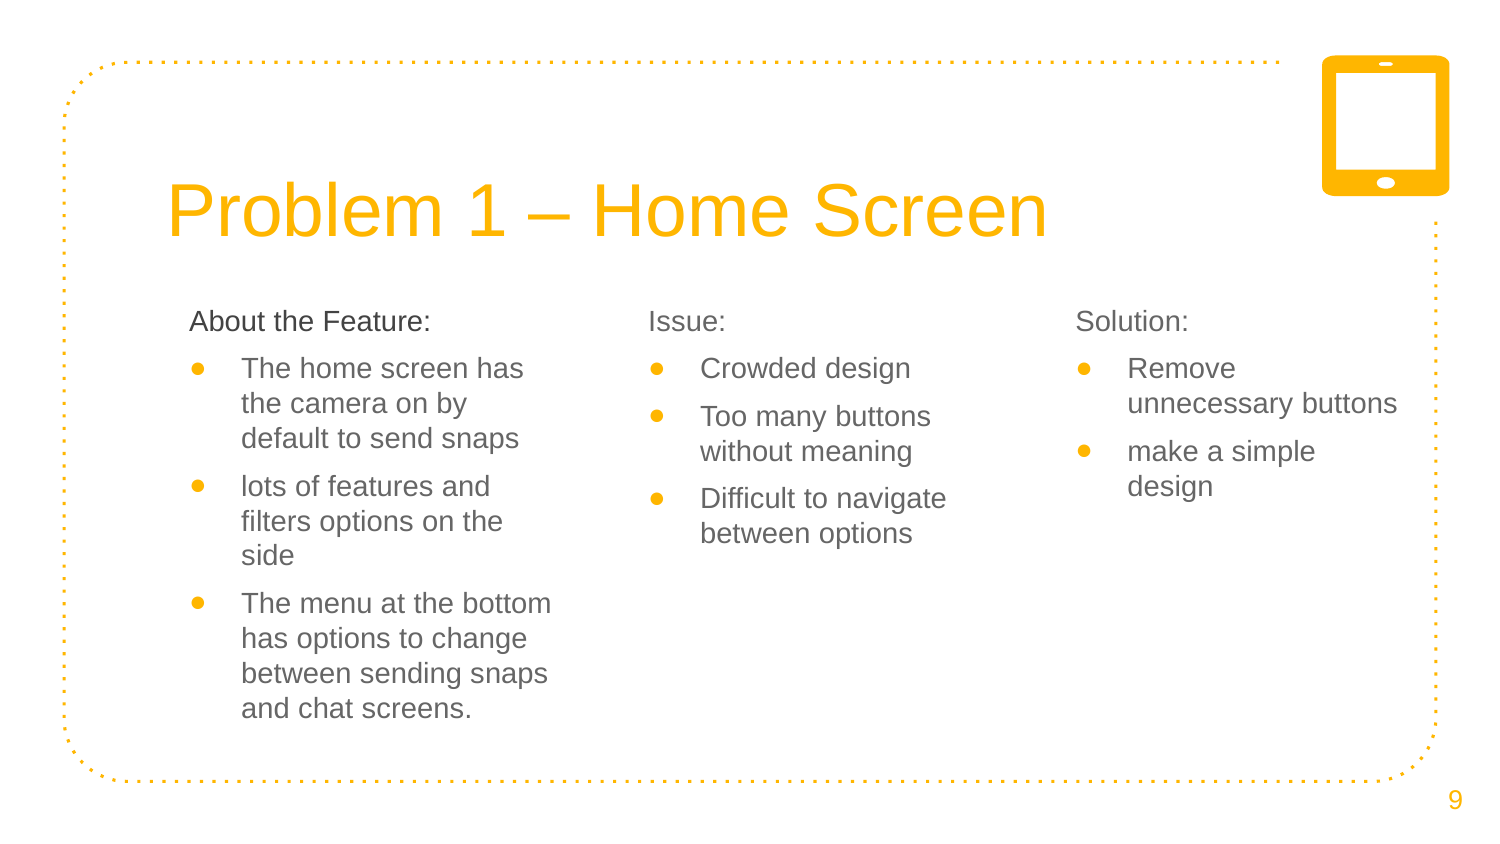

# Problem 1 – Home Screen
About the Feature:
The home screen has the camera on by default to send snaps
lots of features and filters options on the side
The menu at the bottom has options to change between sending snaps and chat screens.

Issue:
Crowded design
Too many buttons without meaning
Difficult to navigate between options

Solution:
Remove unnecessary buttons
make a simple design
9